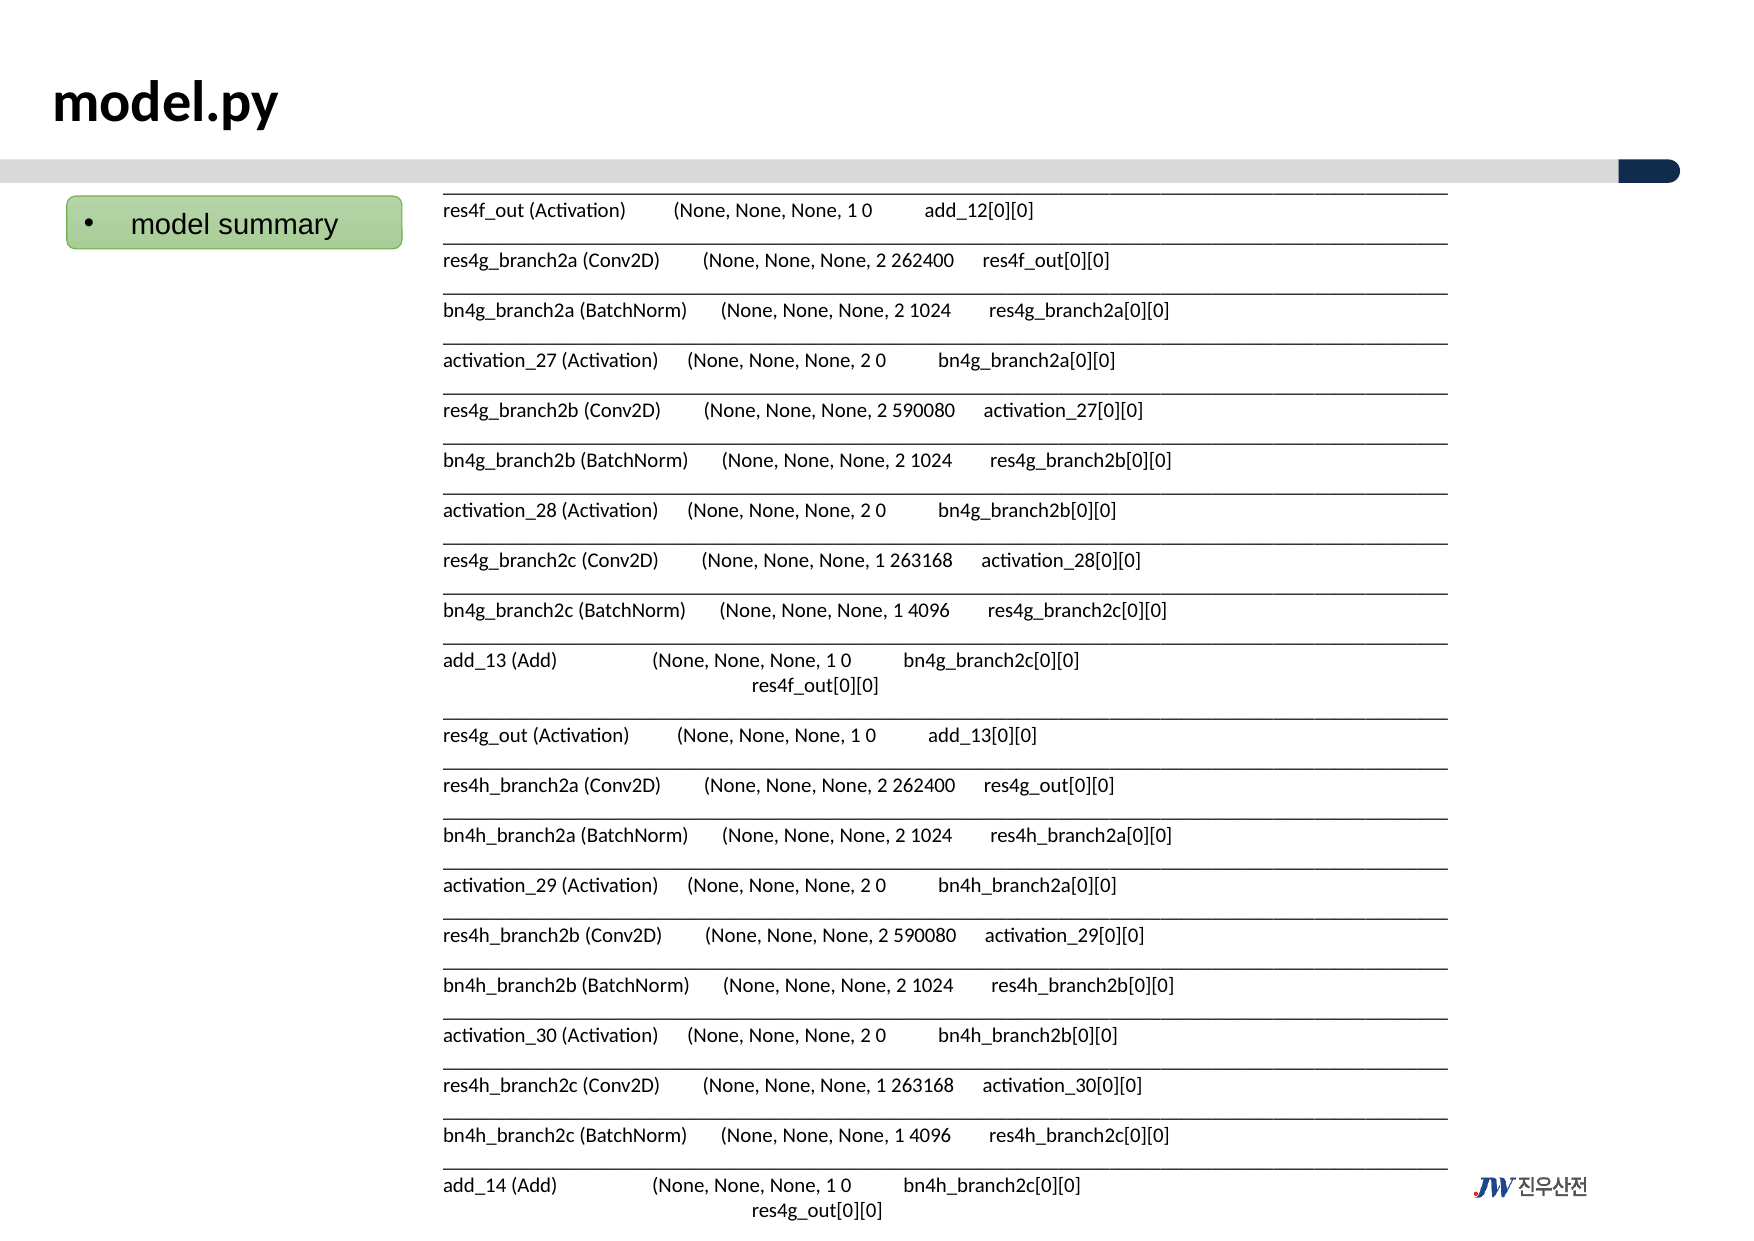

model.py
__________________________________________________________________________________________________
res4f_out (Activation)          (None, None, None, 1 0           add_12[0][0]
__________________________________________________________________________________________________
res4g_branch2a (Conv2D)         (None, None, None, 2 262400      res4f_out[0][0]
__________________________________________________________________________________________________
bn4g_branch2a (BatchNorm)       (None, None, None, 2 1024        res4g_branch2a[0][0]
__________________________________________________________________________________________________
activation_27 (Activation)      (None, None, None, 2 0           bn4g_branch2a[0][0]
__________________________________________________________________________________________________
res4g_branch2b (Conv2D)         (None, None, None, 2 590080      activation_27[0][0]
__________________________________________________________________________________________________
bn4g_branch2b (BatchNorm)       (None, None, None, 2 1024        res4g_branch2b[0][0]
__________________________________________________________________________________________________
activation_28 (Activation)      (None, None, None, 2 0           bn4g_branch2b[0][0]
__________________________________________________________________________________________________
res4g_branch2c (Conv2D)         (None, None, None, 1 263168      activation_28[0][0]
__________________________________________________________________________________________________
bn4g_branch2c (BatchNorm)       (None, None, None, 1 4096        res4g_branch2c[0][0]
__________________________________________________________________________________________________
add_13 (Add)                    (None, None, None, 1 0           bn4g_branch2c[0][0]
                                                                 res4f_out[0][0]
__________________________________________________________________________________________________
res4g_out (Activation)          (None, None, None, 1 0           add_13[0][0]
__________________________________________________________________________________________________
res4h_branch2a (Conv2D)         (None, None, None, 2 262400      res4g_out[0][0]
__________________________________________________________________________________________________
bn4h_branch2a (BatchNorm)       (None, None, None, 2 1024        res4h_branch2a[0][0]
__________________________________________________________________________________________________
activation_29 (Activation)      (None, None, None, 2 0           bn4h_branch2a[0][0]
__________________________________________________________________________________________________
res4h_branch2b (Conv2D)         (None, None, None, 2 590080      activation_29[0][0]
__________________________________________________________________________________________________
bn4h_branch2b (BatchNorm)       (None, None, None, 2 1024        res4h_branch2b[0][0]
__________________________________________________________________________________________________
activation_30 (Activation)      (None, None, None, 2 0           bn4h_branch2b[0][0]
__________________________________________________________________________________________________
res4h_branch2c (Conv2D)         (None, None, None, 1 263168      activation_30[0][0]
__________________________________________________________________________________________________
bn4h_branch2c (BatchNorm)       (None, None, None, 1 4096        res4h_branch2c[0][0]
__________________________________________________________________________________________________
add_14 (Add)                    (None, None, None, 1 0           bn4h_branch2c[0][0]
                                                                 res4g_out[0][0]
model summary